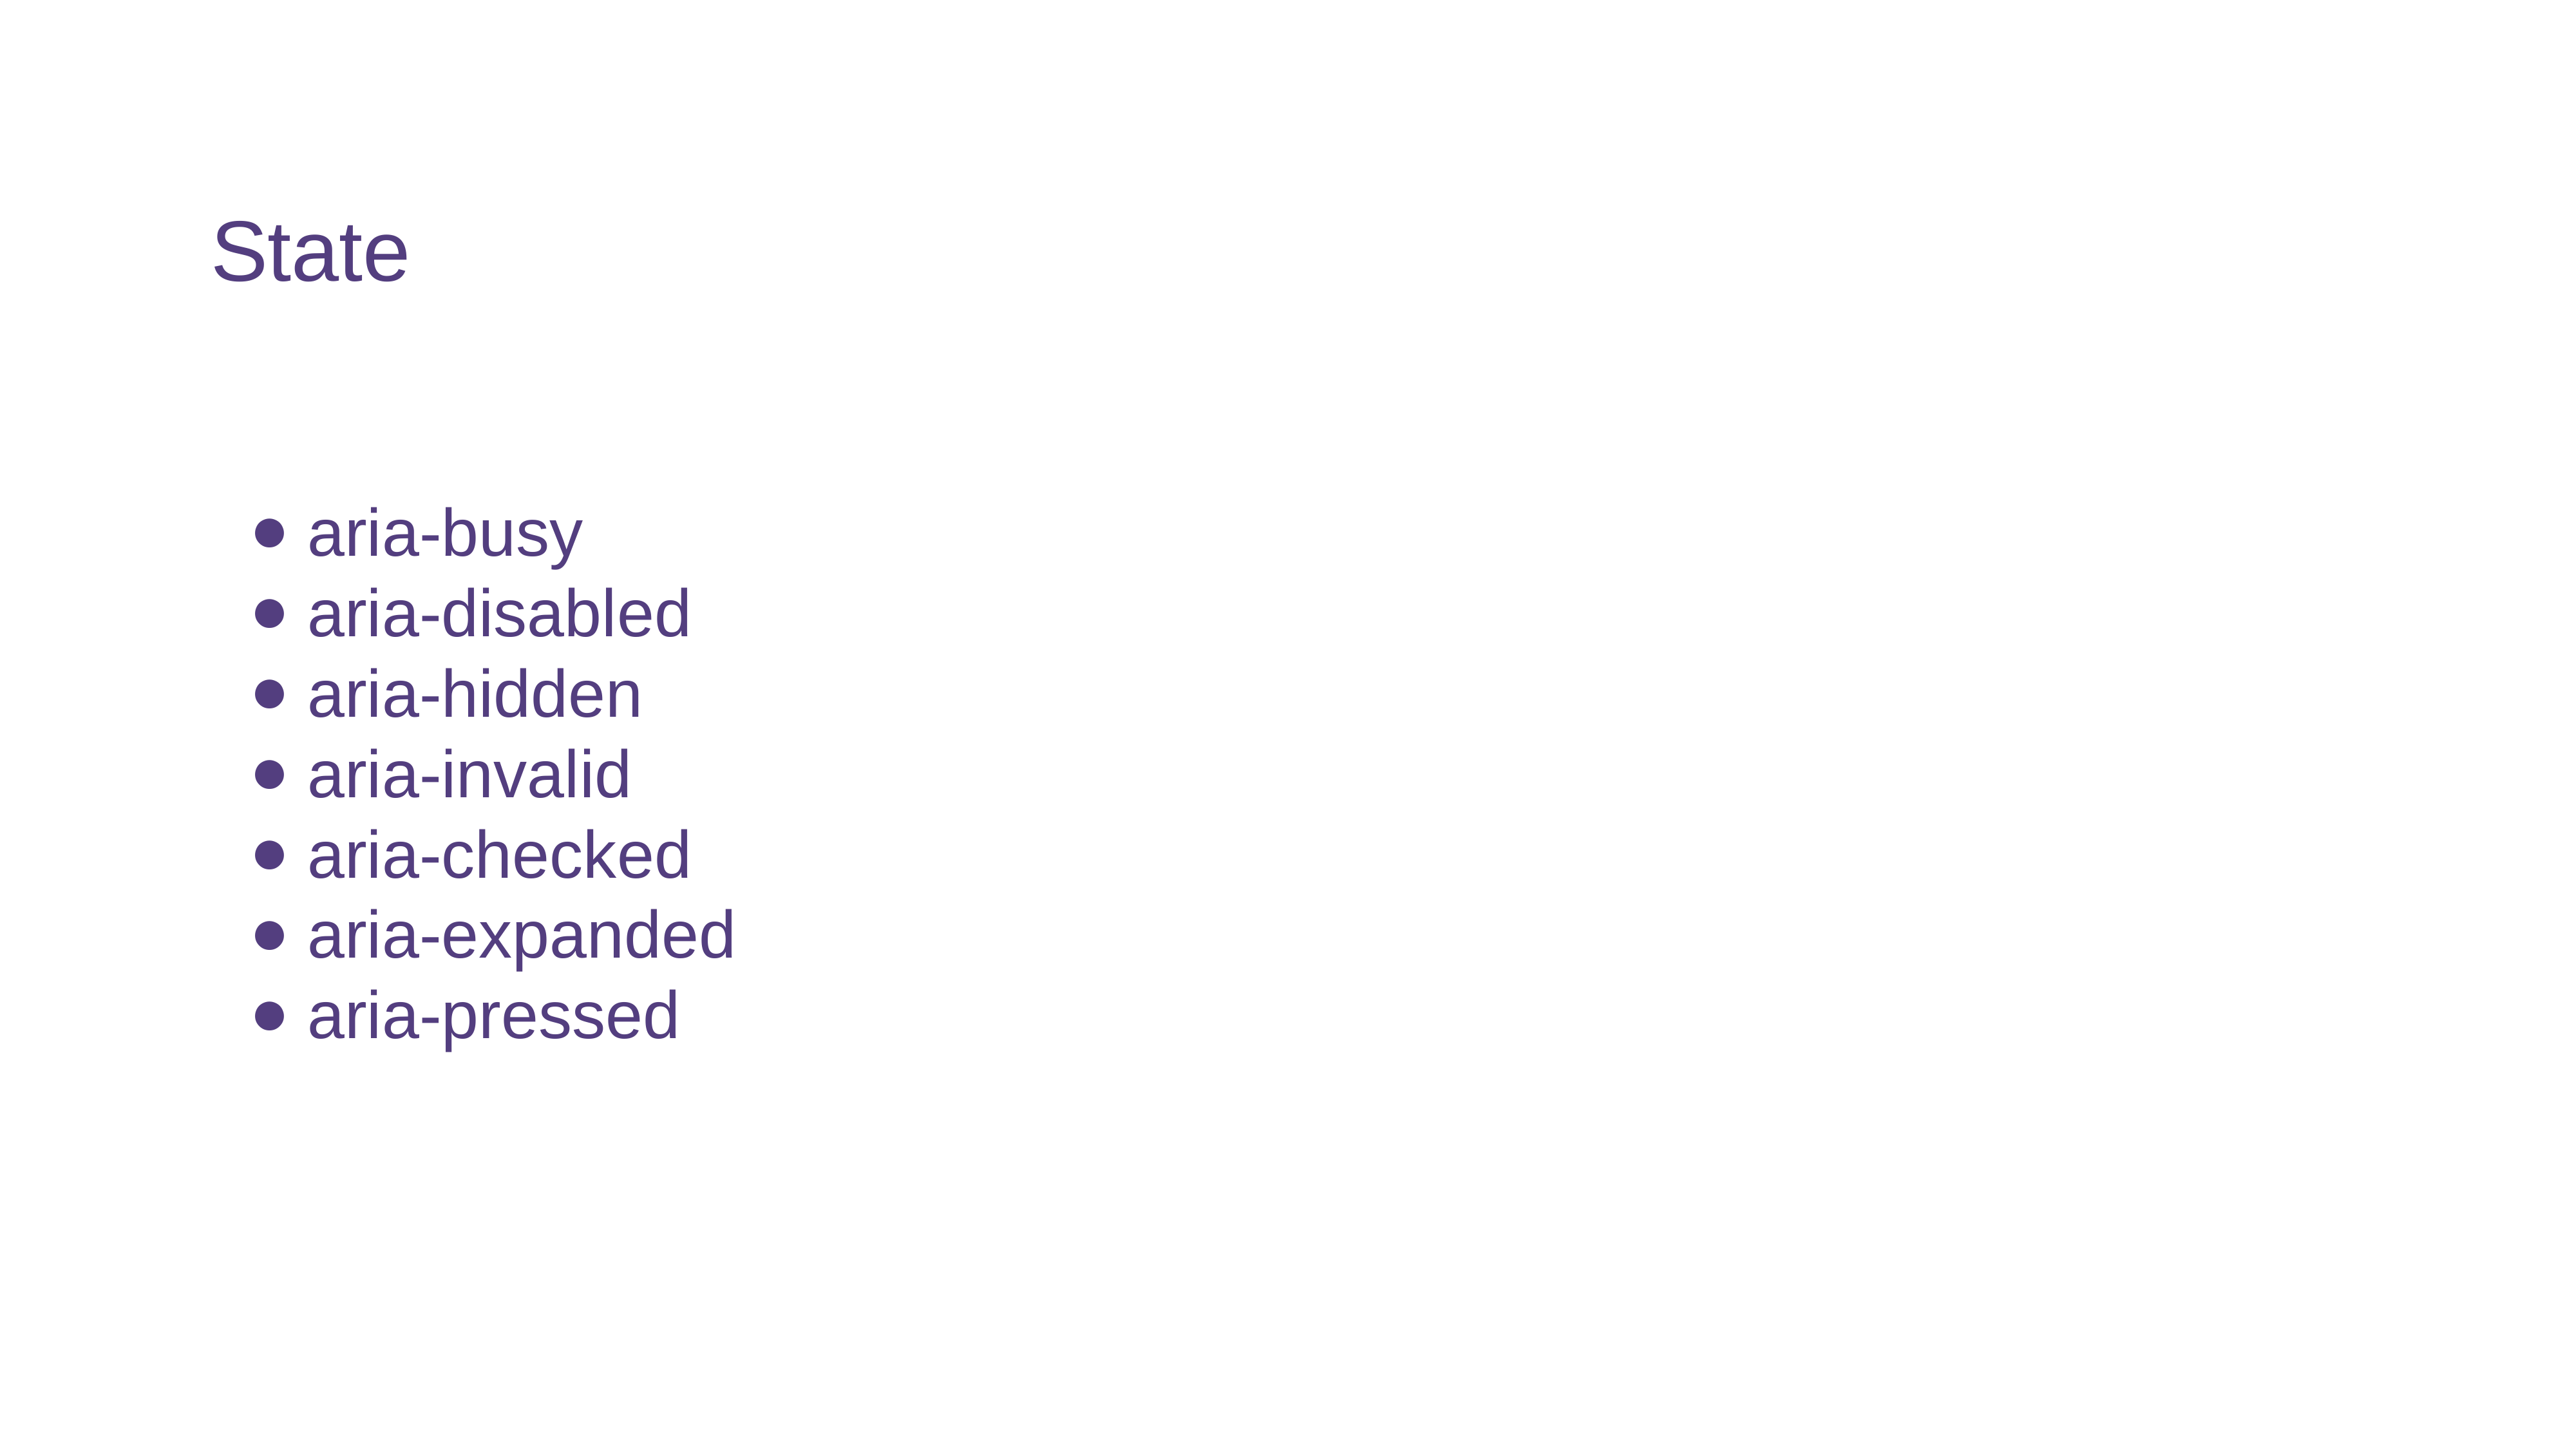

State

aria-busy
aria-disabled
aria-hidden
aria-invalid
aria-checked
aria-expanded
aria-pressed